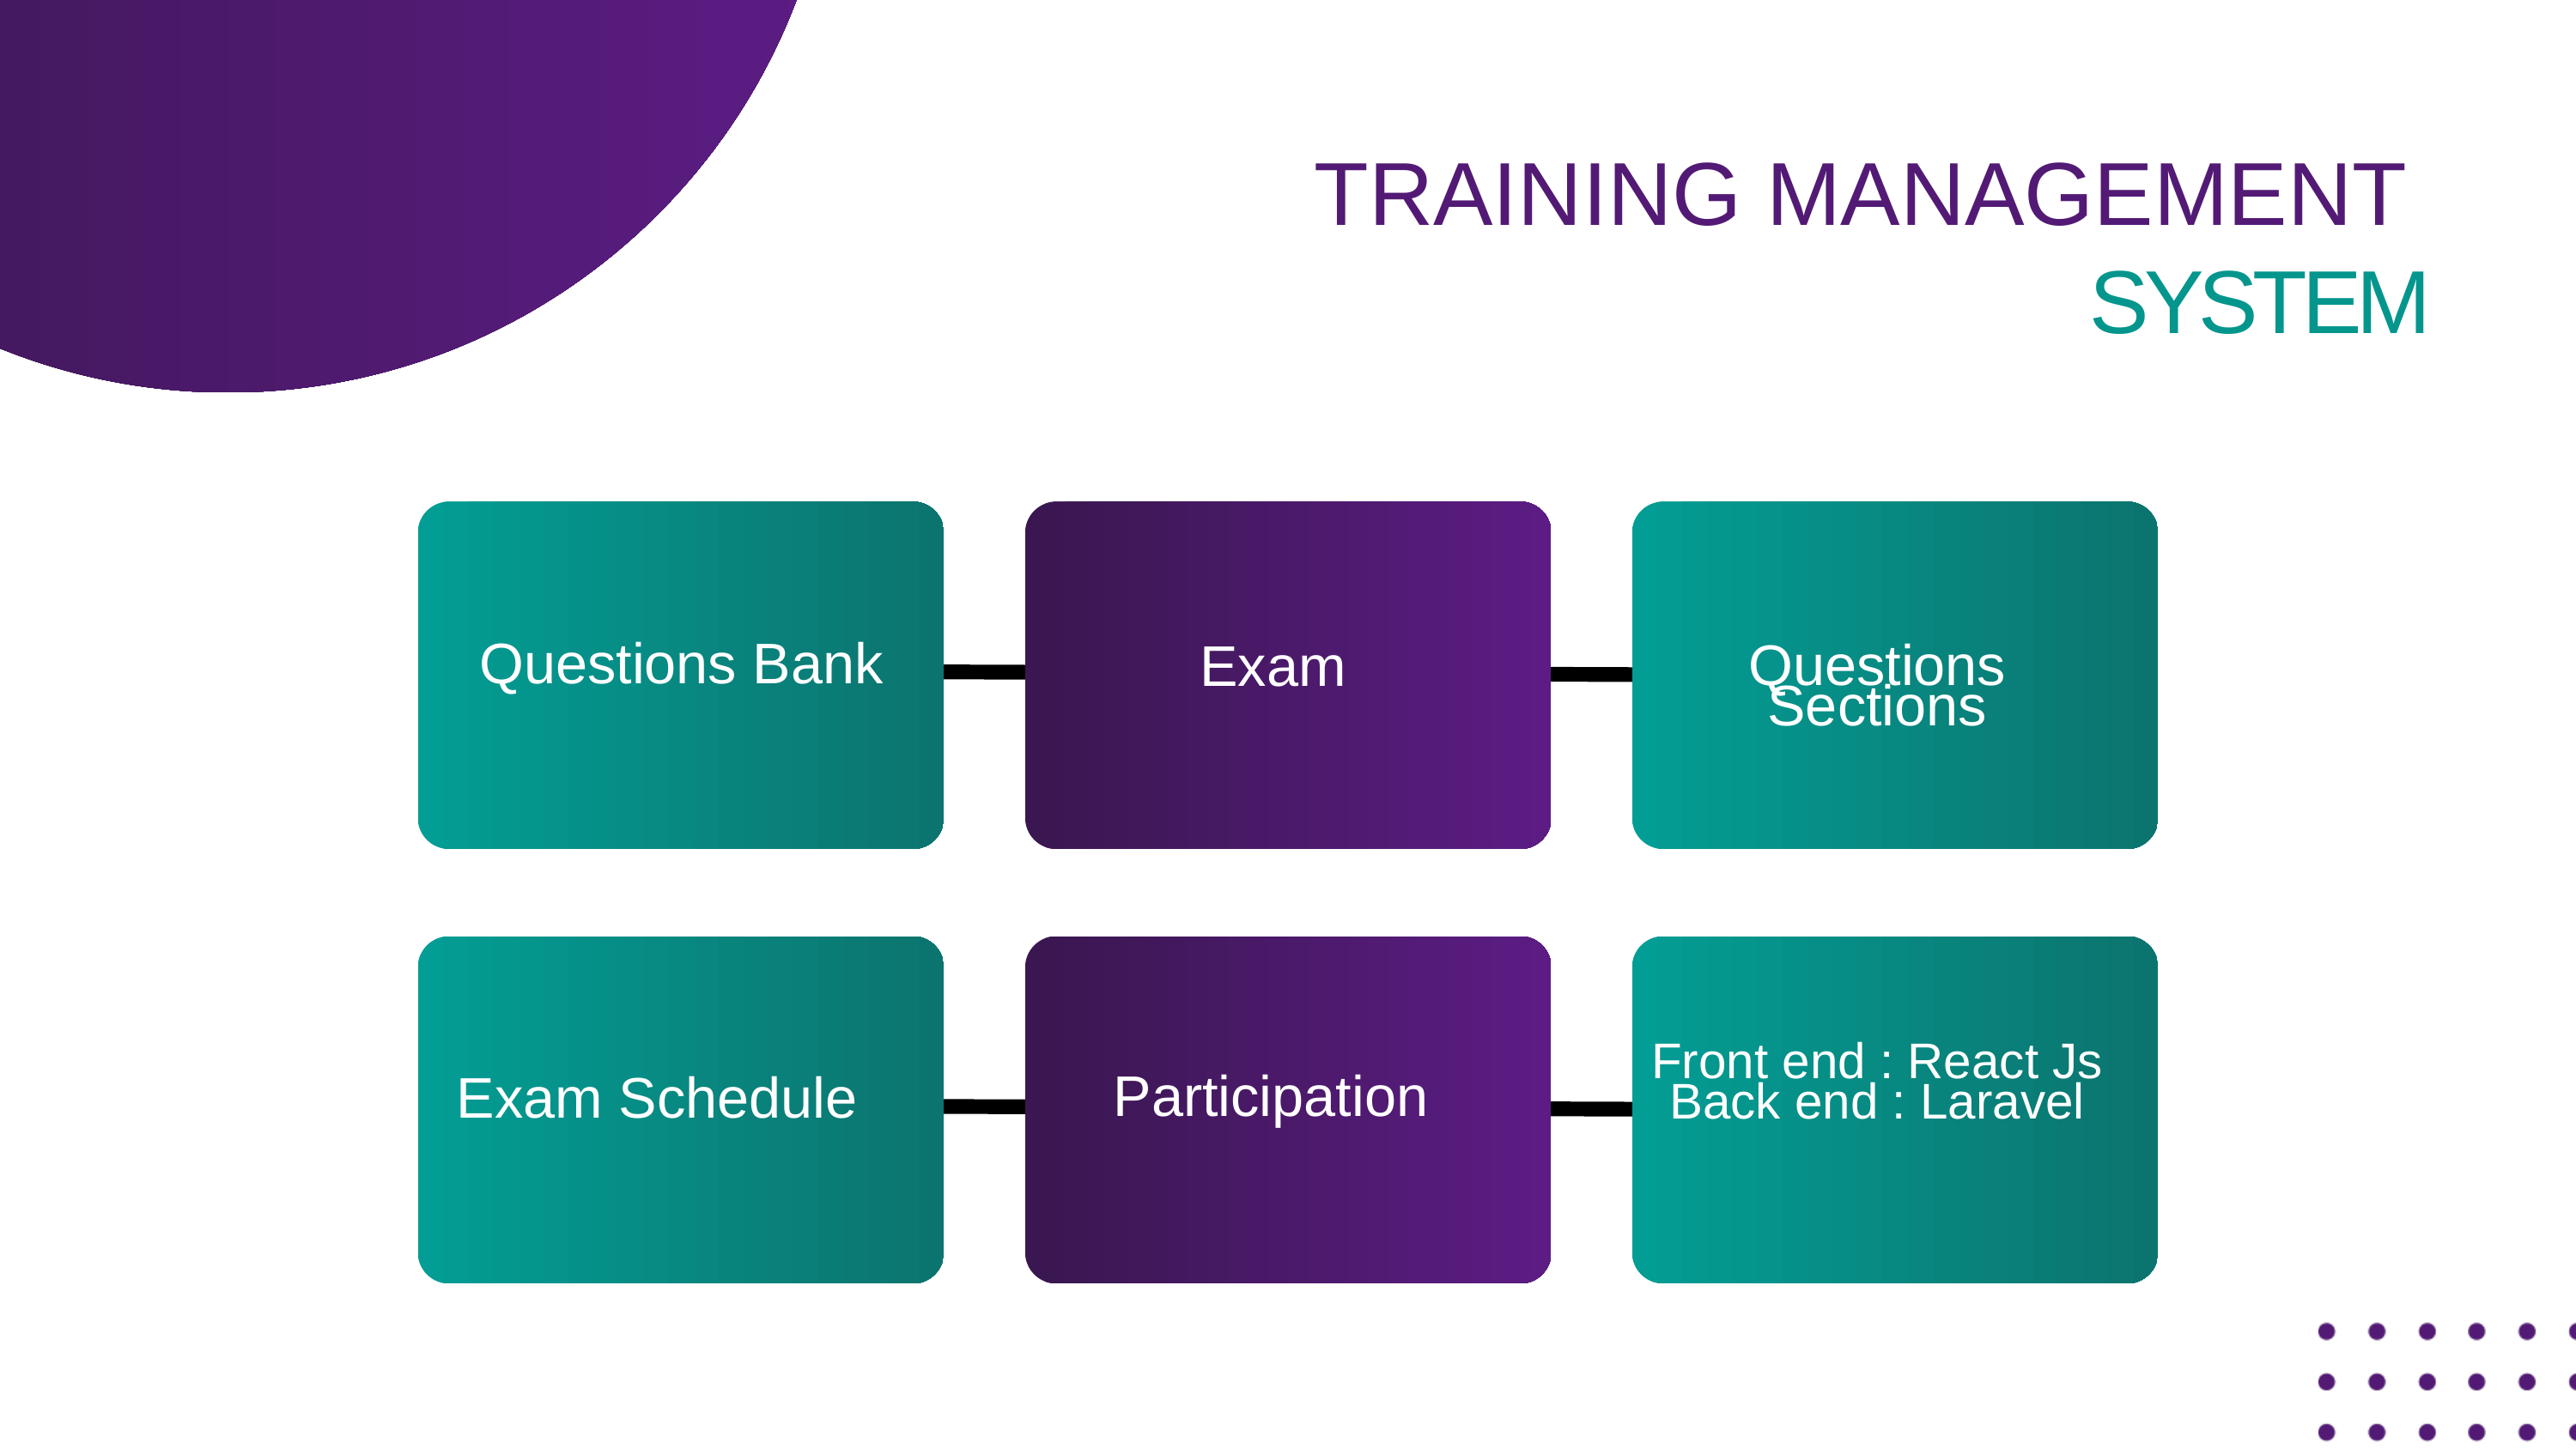

TRAINING MANAGEMENT
SYSTEM

Questions Bank
Questions Sections
Exam

Front end : React Js
Back end : Laravel
Participation
Exam Schedule